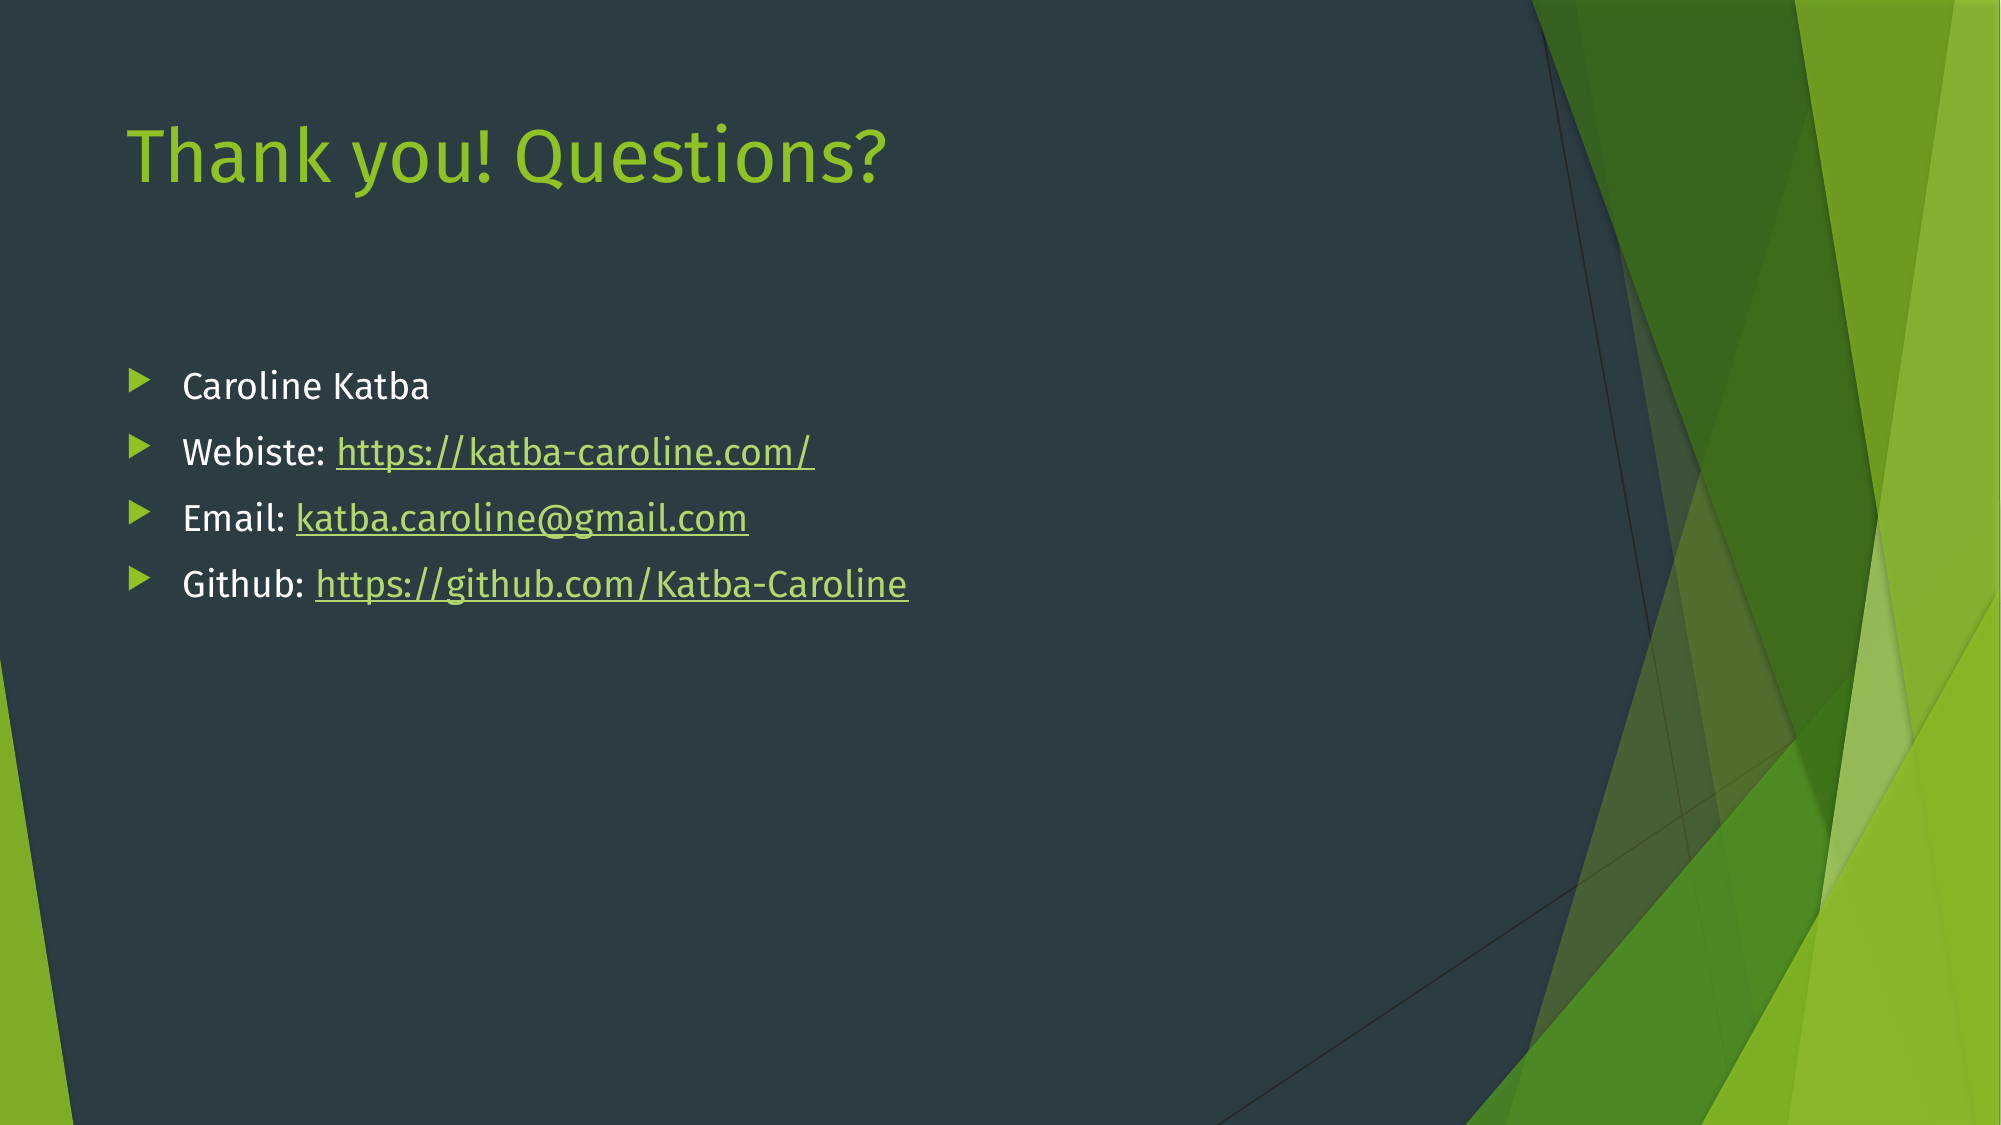

# Thank you! Questions?
Caroline Katba
Webiste: https://katba-caroline.com/
Email: katba.caroline@gmail.com
Github: https://github.com/Katba-Caroline